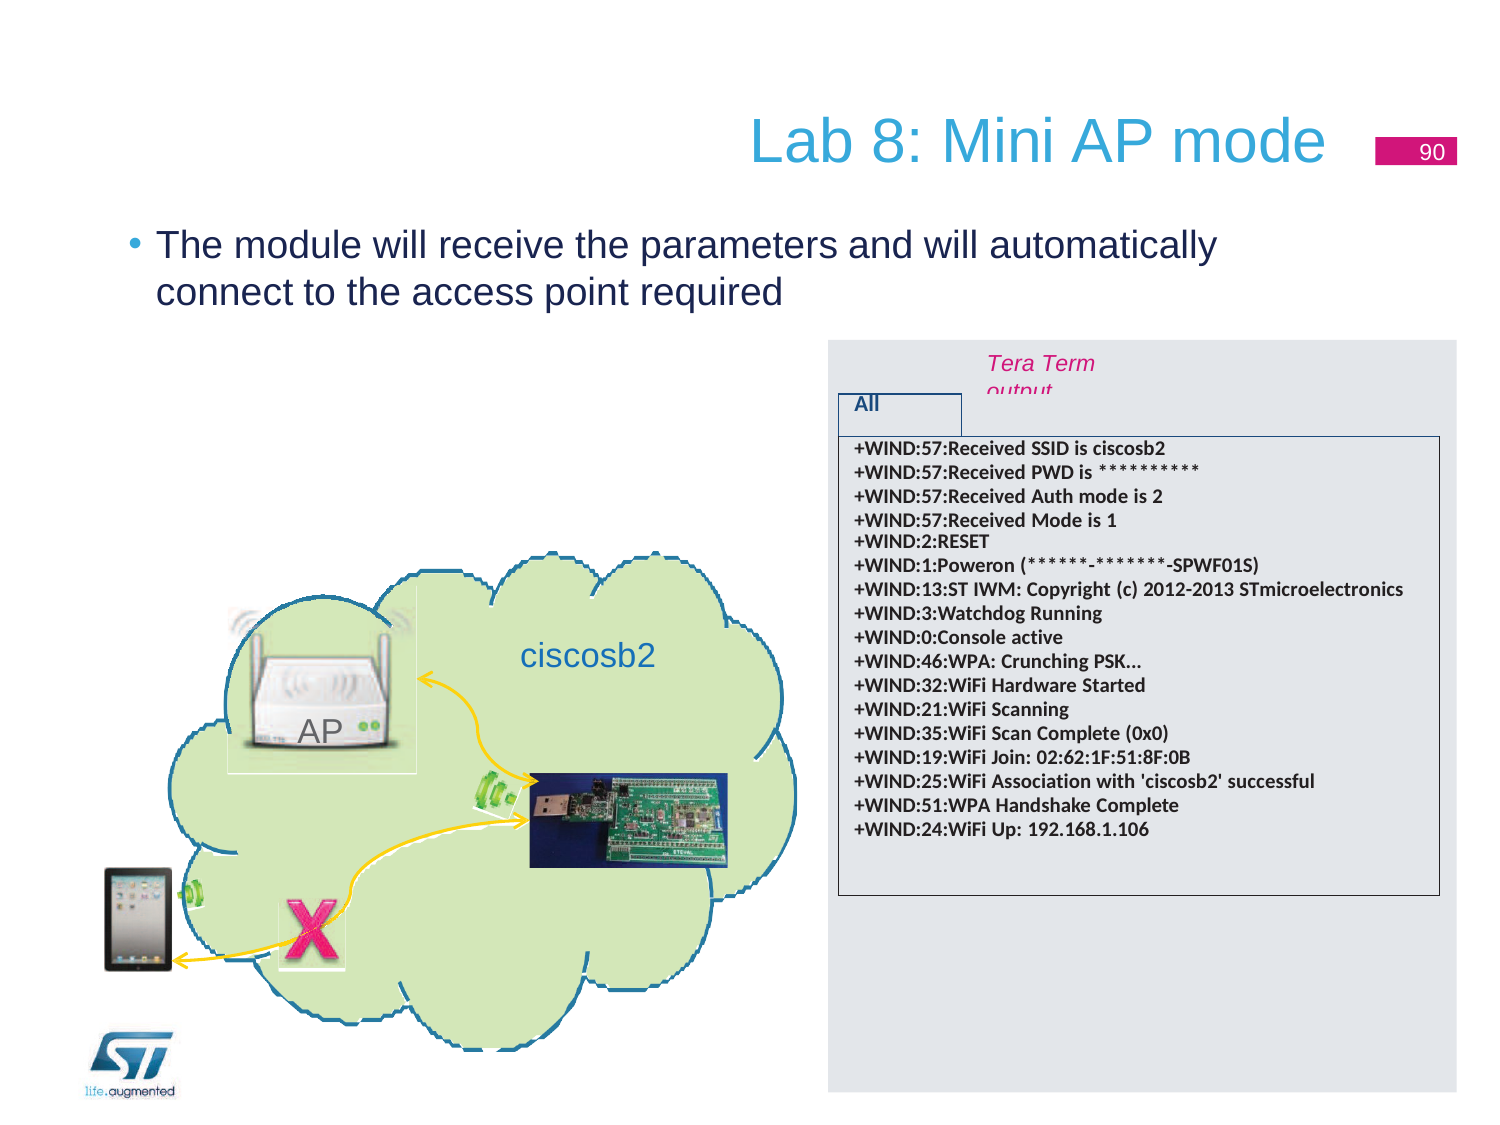

# Lab 8: Mini AP mode
90
The module will receive the parameters and will automatically connect to the access point required

Tera Term output
| All |  |
| --- | --- |
| +WIND:57:Received SSID is ciscosb2 +WIND:57:Received PWD is \*\*\*\*\*\*\*\*\*\* +WIND:57:Received Auth mode is 2 +WIND:57:Received Mode is 1 +WIND:2:RESET +WIND:1:Poweron (\*\*\*\*\*\*-\*\*\*\*\*\*\*-SPWF01S) +WIND:13:ST IWM: Copyright (c) 2012-2013 STmicroelectronics +WIND:3:Watchdog Running +WIND:0:Console active +WIND:46:WPA: Crunching PSK... +WIND:32:WiFi Hardware Started +WIND:21:WiFi Scanning +WIND:35:WiFi Scan Complete (0x0) +WIND:19:WiFi Join: 02:62:1F:51:8F:0B +WIND:25:WiFi Association with 'ciscosb2' successful +WIND:51:WPA Handshake Complete +WIND:24:WiFi Up: 192.168.1.106 |  |

ciscosb2

AP